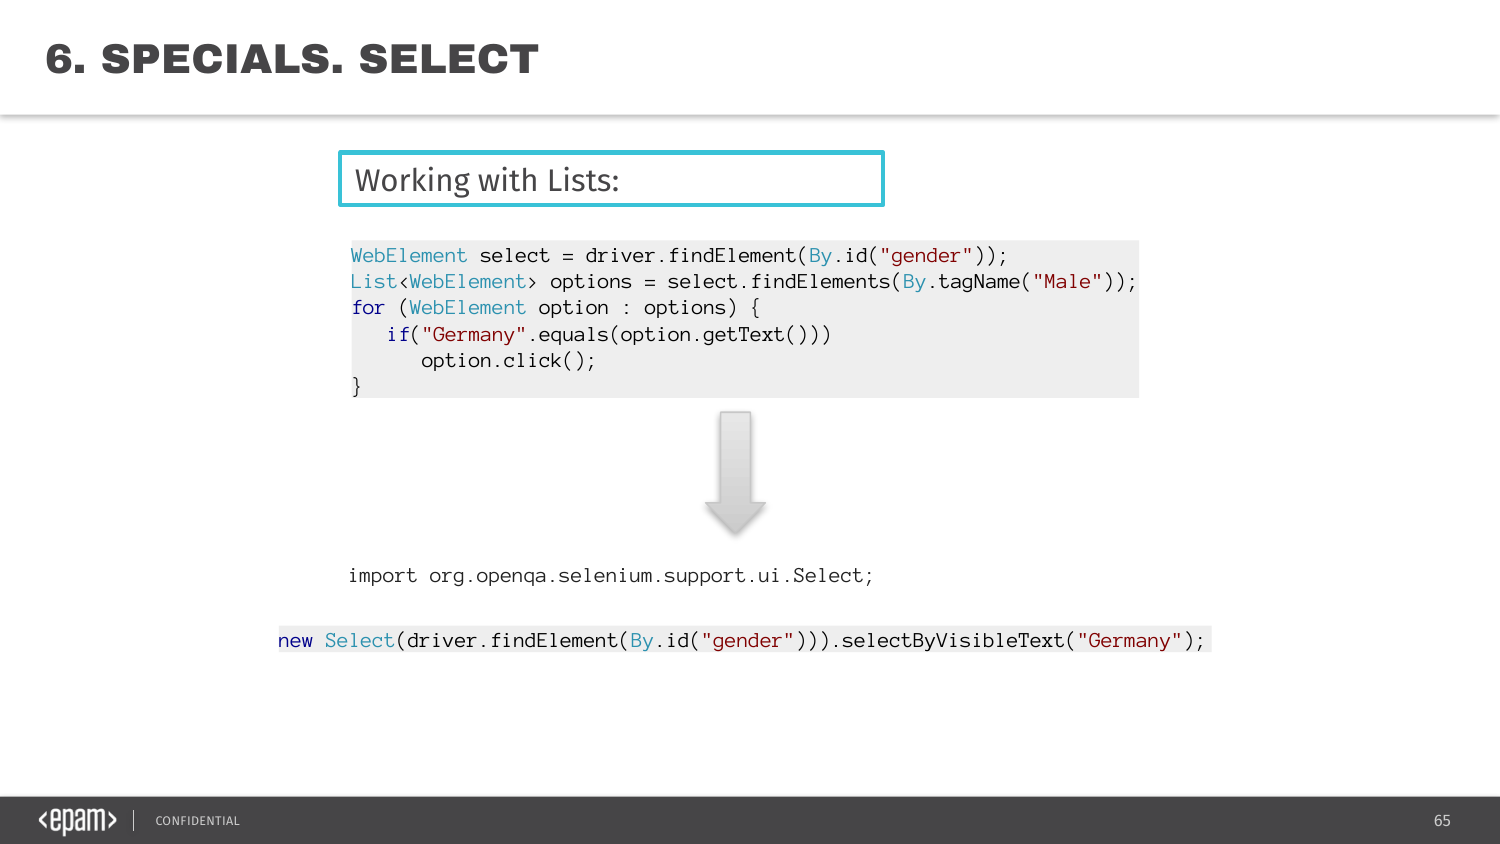

6. SPECIALS. SELECT
Working with Lists:
WebElement select = driver.findElement(By.id("gender"));
List<WebElement> options = select.findElements(By.tagName("Male"));
for (WebElement option : options) {
   if("Germany".equals(option.getText()))
      option.click();
}

import org.openqa.selenium.support.ui.Select;
new Select(driver.findElement(By.id("gender"))).selectByVisibleText("Germany");